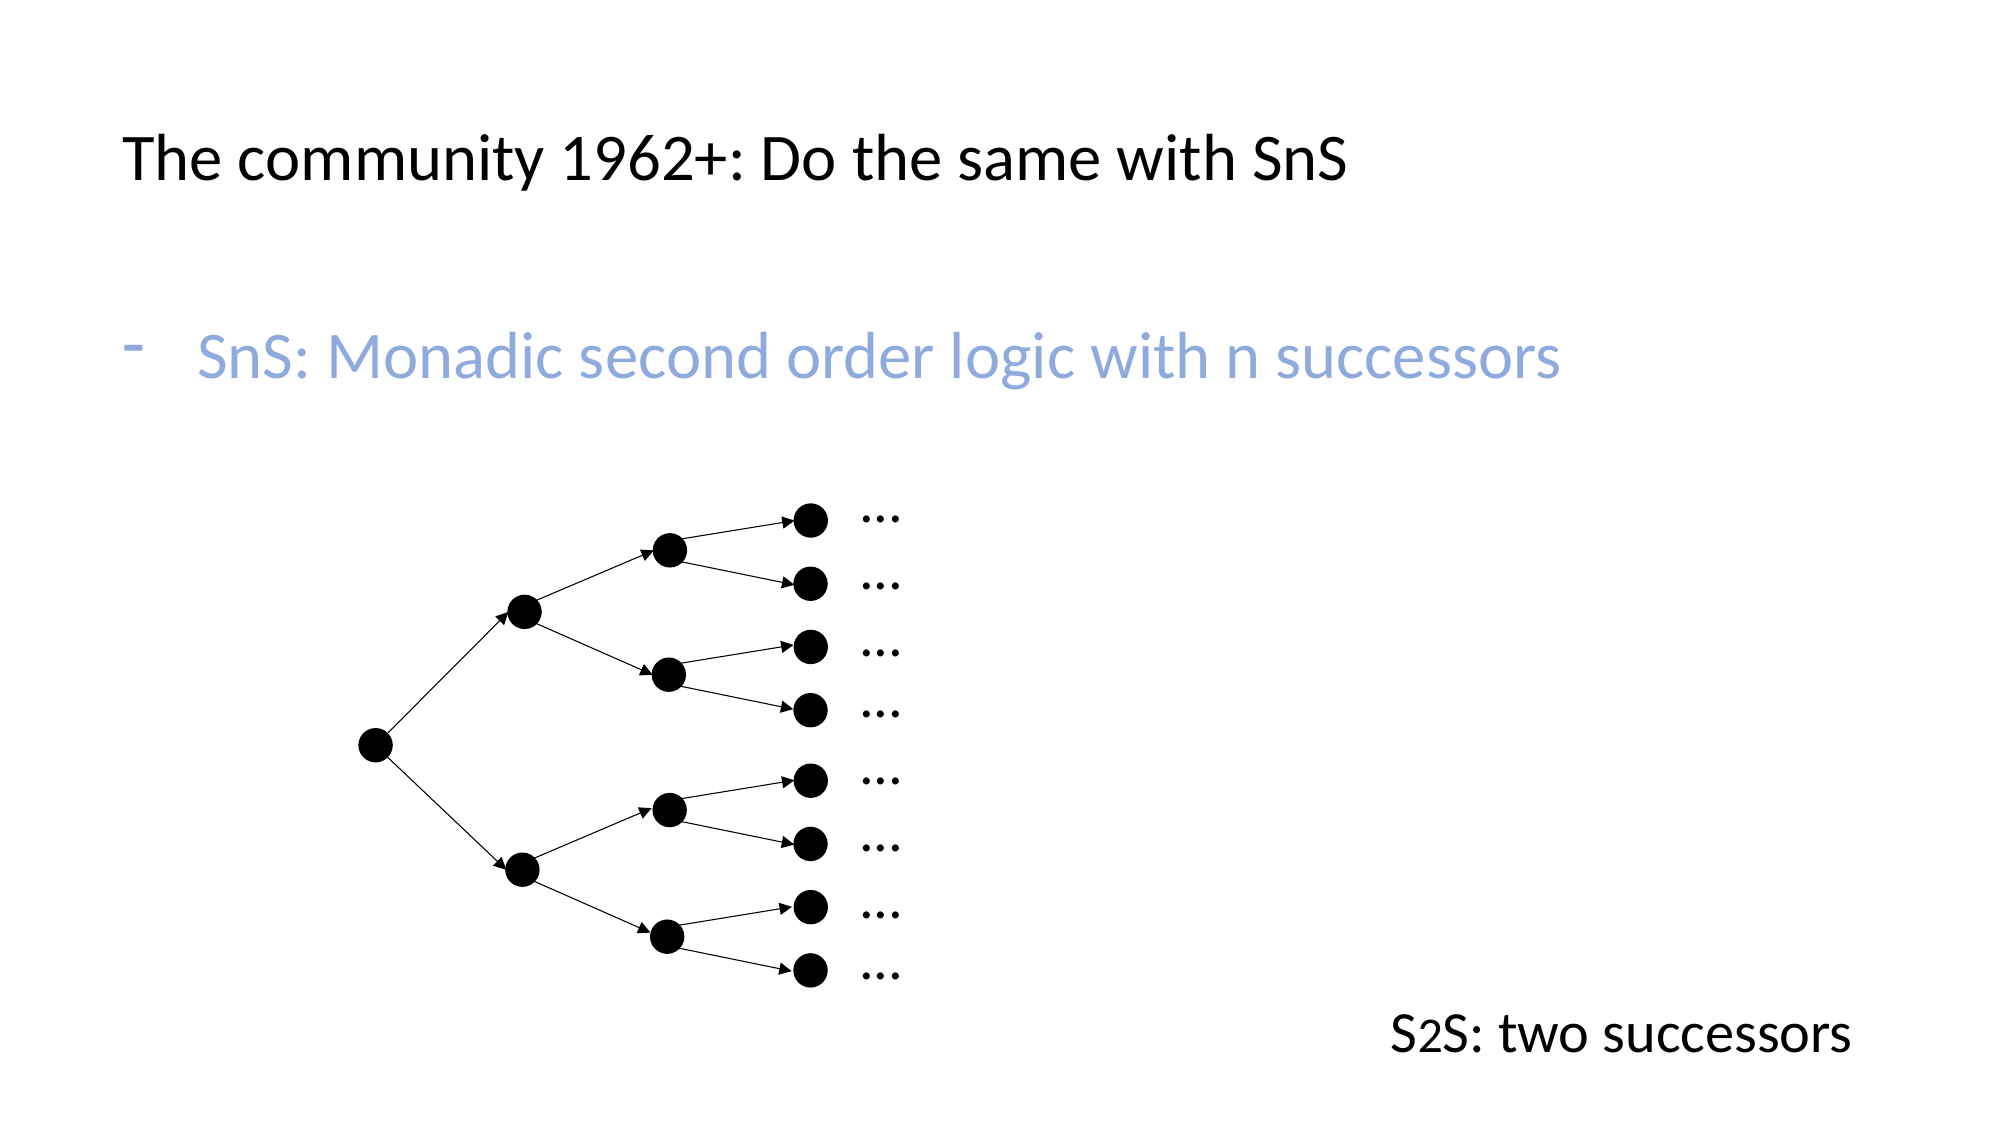

The community 1962+: Do the same with SnS

SnS: Monadic second order logic with n successors
...

...

...

...

...

...

...

...

S2S: two successors